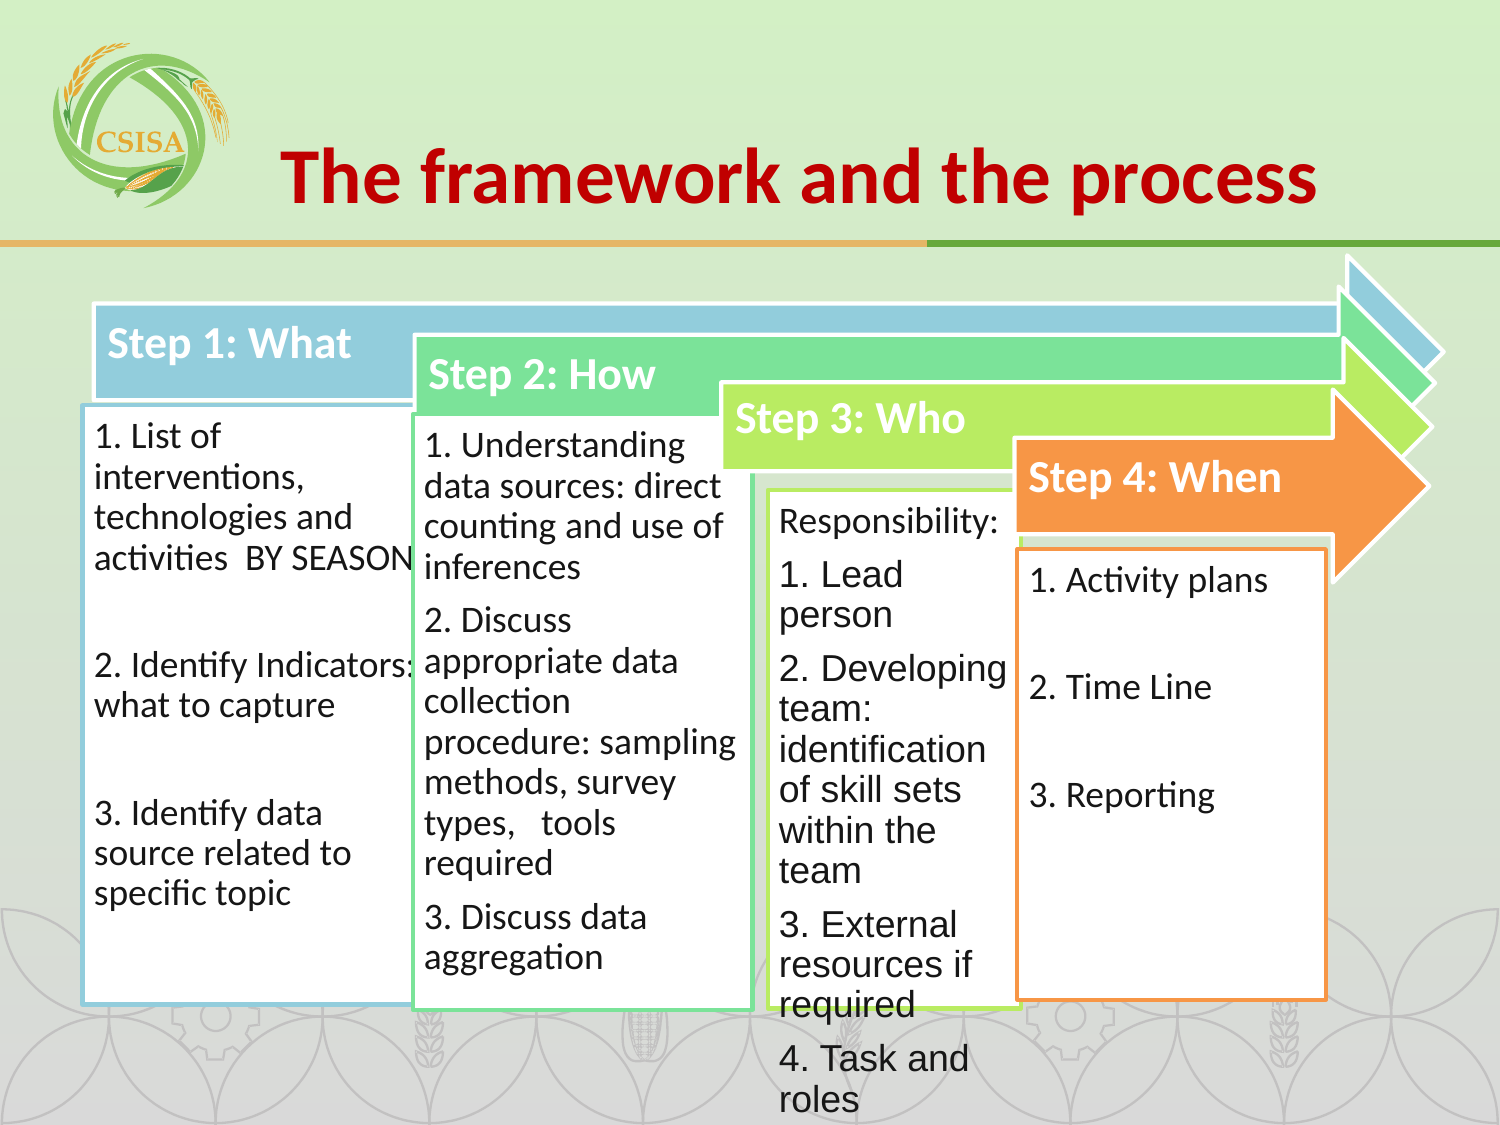

# The framework and the process
Step 1: What
1. List of interventions, technologies and activities  BY SEASON

2. Identify Indicators: what to capture

3. Identify data source related to specific topic
Step 2: How
1. Understanding data sources: direct counting and use of inferences
2. Discuss appropriate data collection procedure: sampling methods, survey types,   tools required
3. Discuss data aggregation

Step 3: Who
Responsibility:
1. Lead person
2. Developing team: identification of skill sets within the team
3. External resources if required
4. Task and roles
Step 4: When
1. Activity plans

2. Time Line

3. Reporting